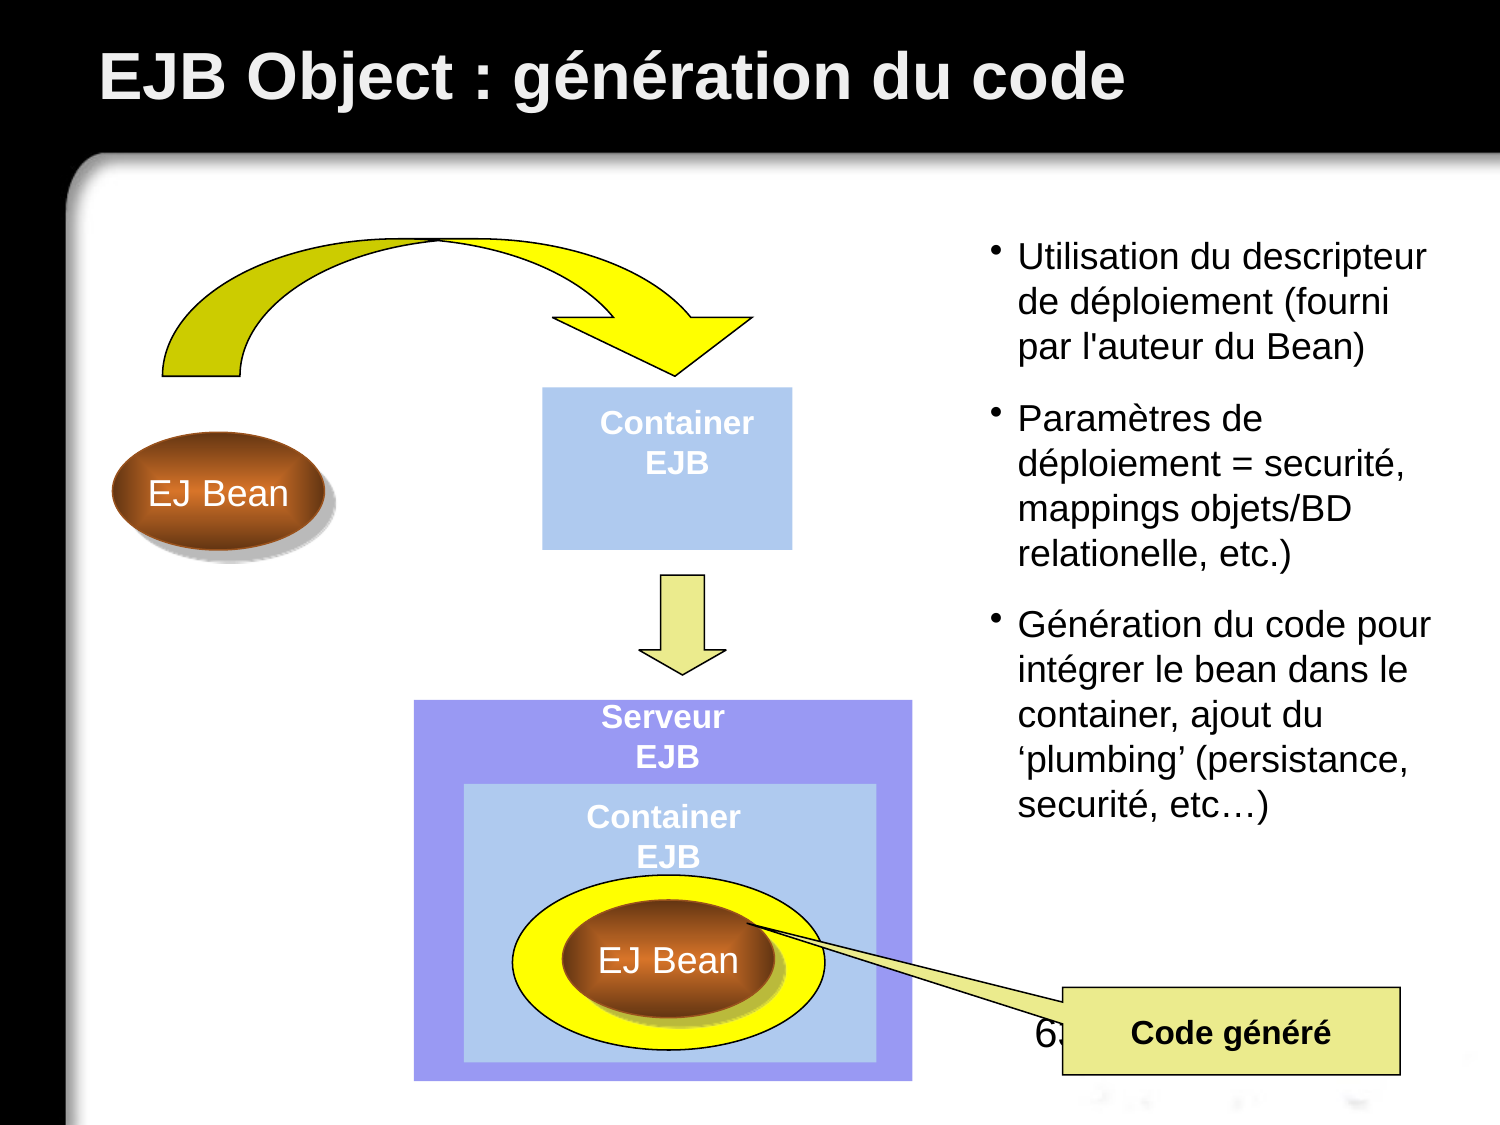

# EJB Object : génération du code
Utilisation du descripteur de déploiement (fourni par l'auteur du Bean)
Paramètres de déploiement = securité, mappings objets/BD relationelle, etc.)
Génération du code pour intégrer le bean dans le container, ajout du ‘plumbing’ (persistance, securité, etc…)

Container EJB
EJ Bean

Serveur
 EJB

Container
 EJB

EJ Bean
Code généré